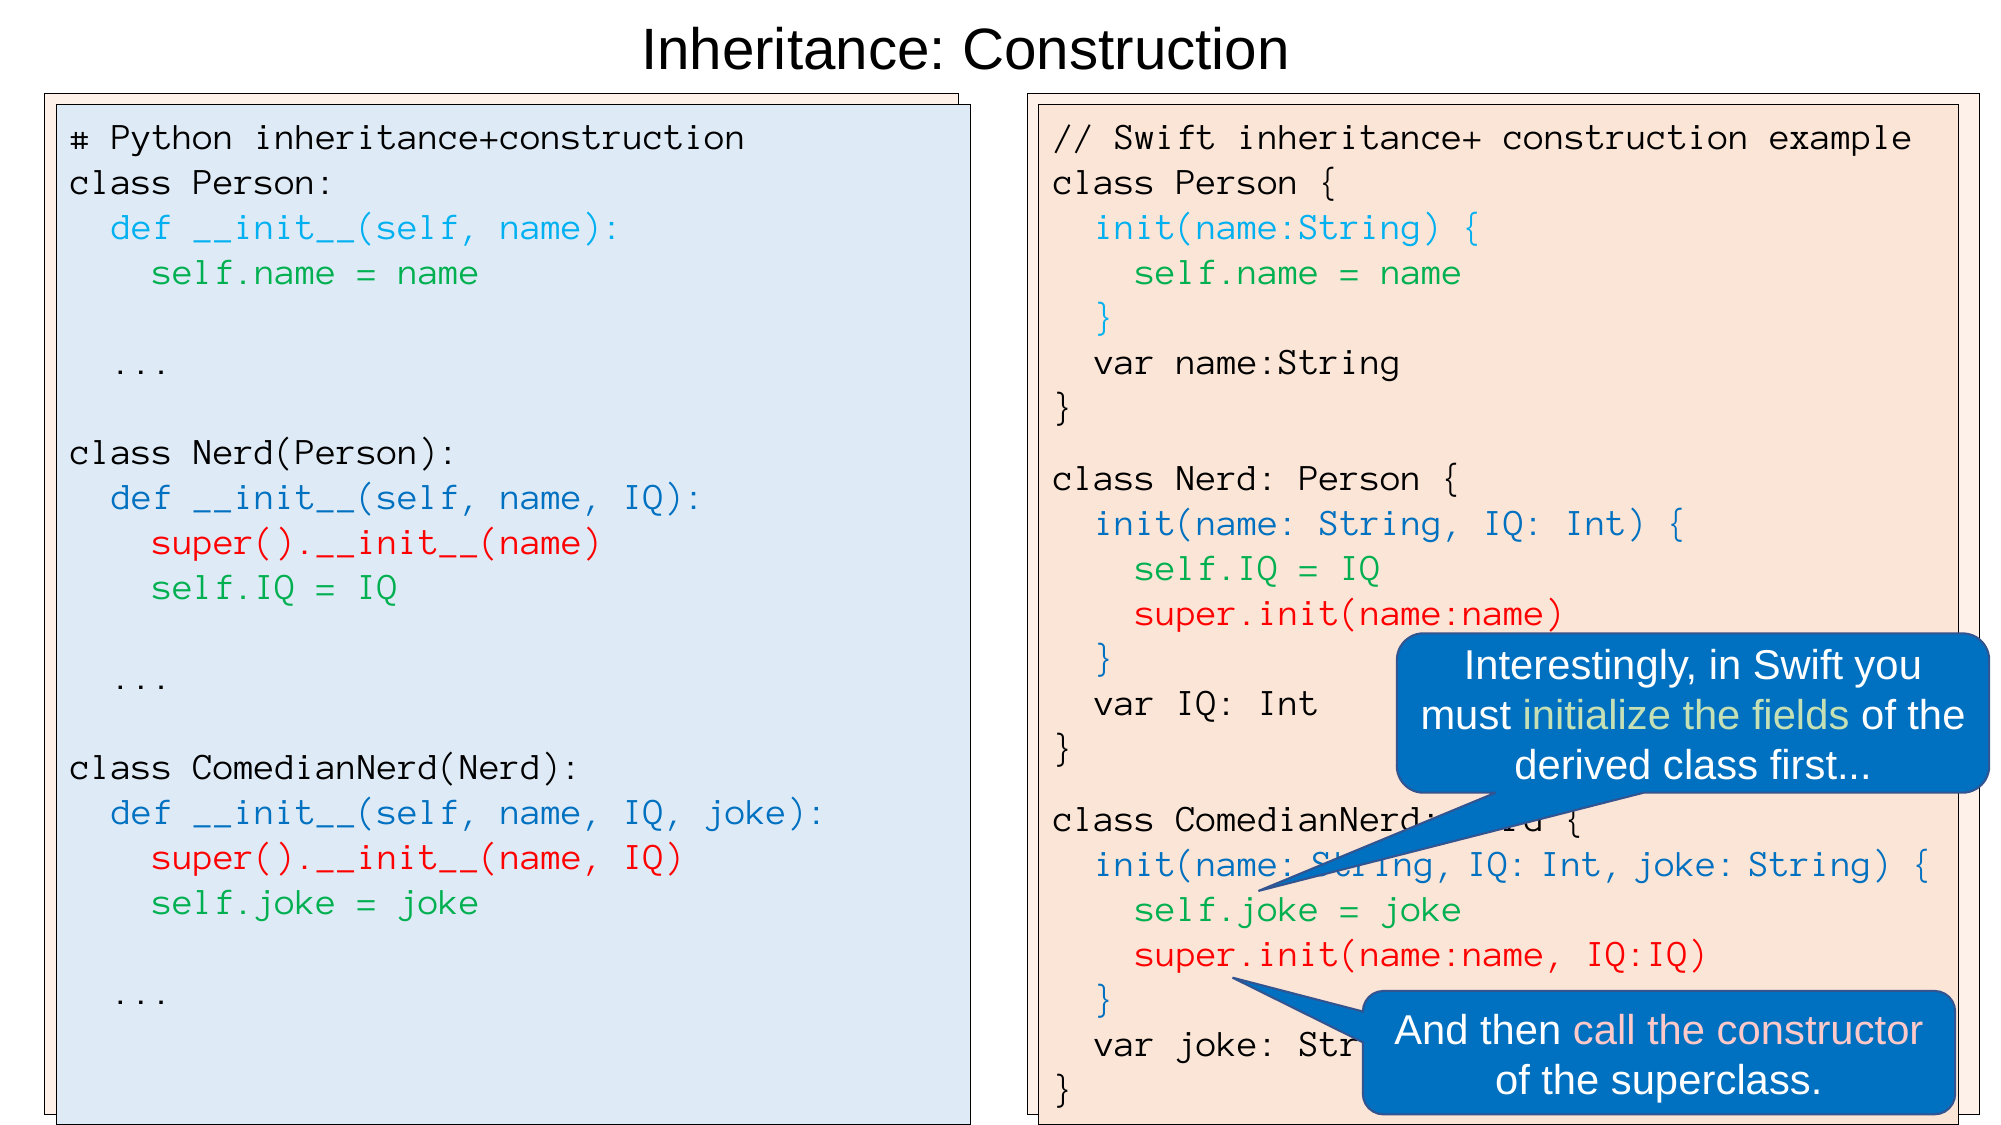

Inheritance: Construction
// C++ inheritance+construction
class Person {
public:
  Person(string name) { name_ = name; }
  ...
};

class Nerd: public Person {
public:
  Nerd(string name, int IQ) : Person(name)
    { IQ_ = IQ; }
  ...
};

class ComedianNerd: public Nerd {
public:
  ComedianNerd(string name,
     int IQ, string joke) : Nerd(name, IQ)
    { joke_ = joke; }
  ...
};

// Java inheritance+construction example
class Person {
 public Person(String name) {
   this.name = name;
 }
 private String name;
}
class Nerd extends Person {
  public Nerd(String name, int IQ) {
    super(name);
    this.IQ = IQ;
  }
  private int IQ;
}
class ComedianNerd extends Nerd {
  public ComedianNerd(String name,
                      int IQ, String joke) {

  }
  private String joke;
}
super(name, IQ);
this.joke = joke;
# Python inheritance+construction
class Person:
  def __init__(self, name):
    self.name = name

  ...

class Nerd(Person):
  def __init__(self, name, IQ):
    super().__init__(name)
    self.IQ = IQ

  ...

class ComedianNerd(Nerd):
  def __init__(self, name, IQ, joke):
    super().__init__(name, IQ)
    self.joke = joke

  ...
// Swift inheritance+ construction example
class Person {
  init(name:String) {
    self.name = name
  }
  var name:String
}

class Nerd: Person {
  init(name: String, IQ: Int) {
    self.IQ = IQ
    super.init(name:name)
  }
  var IQ: Int
}

class ComedianNerd: Nerd {
  init(name: String, IQ: Int, joke: String) {
    self.joke = joke
    super.init(name:name, IQ:IQ)
  }
  var joke: String
}
Interestingly, in Swift you must initialize the fields of the derived class first...
And then call the constructor of the superclass.